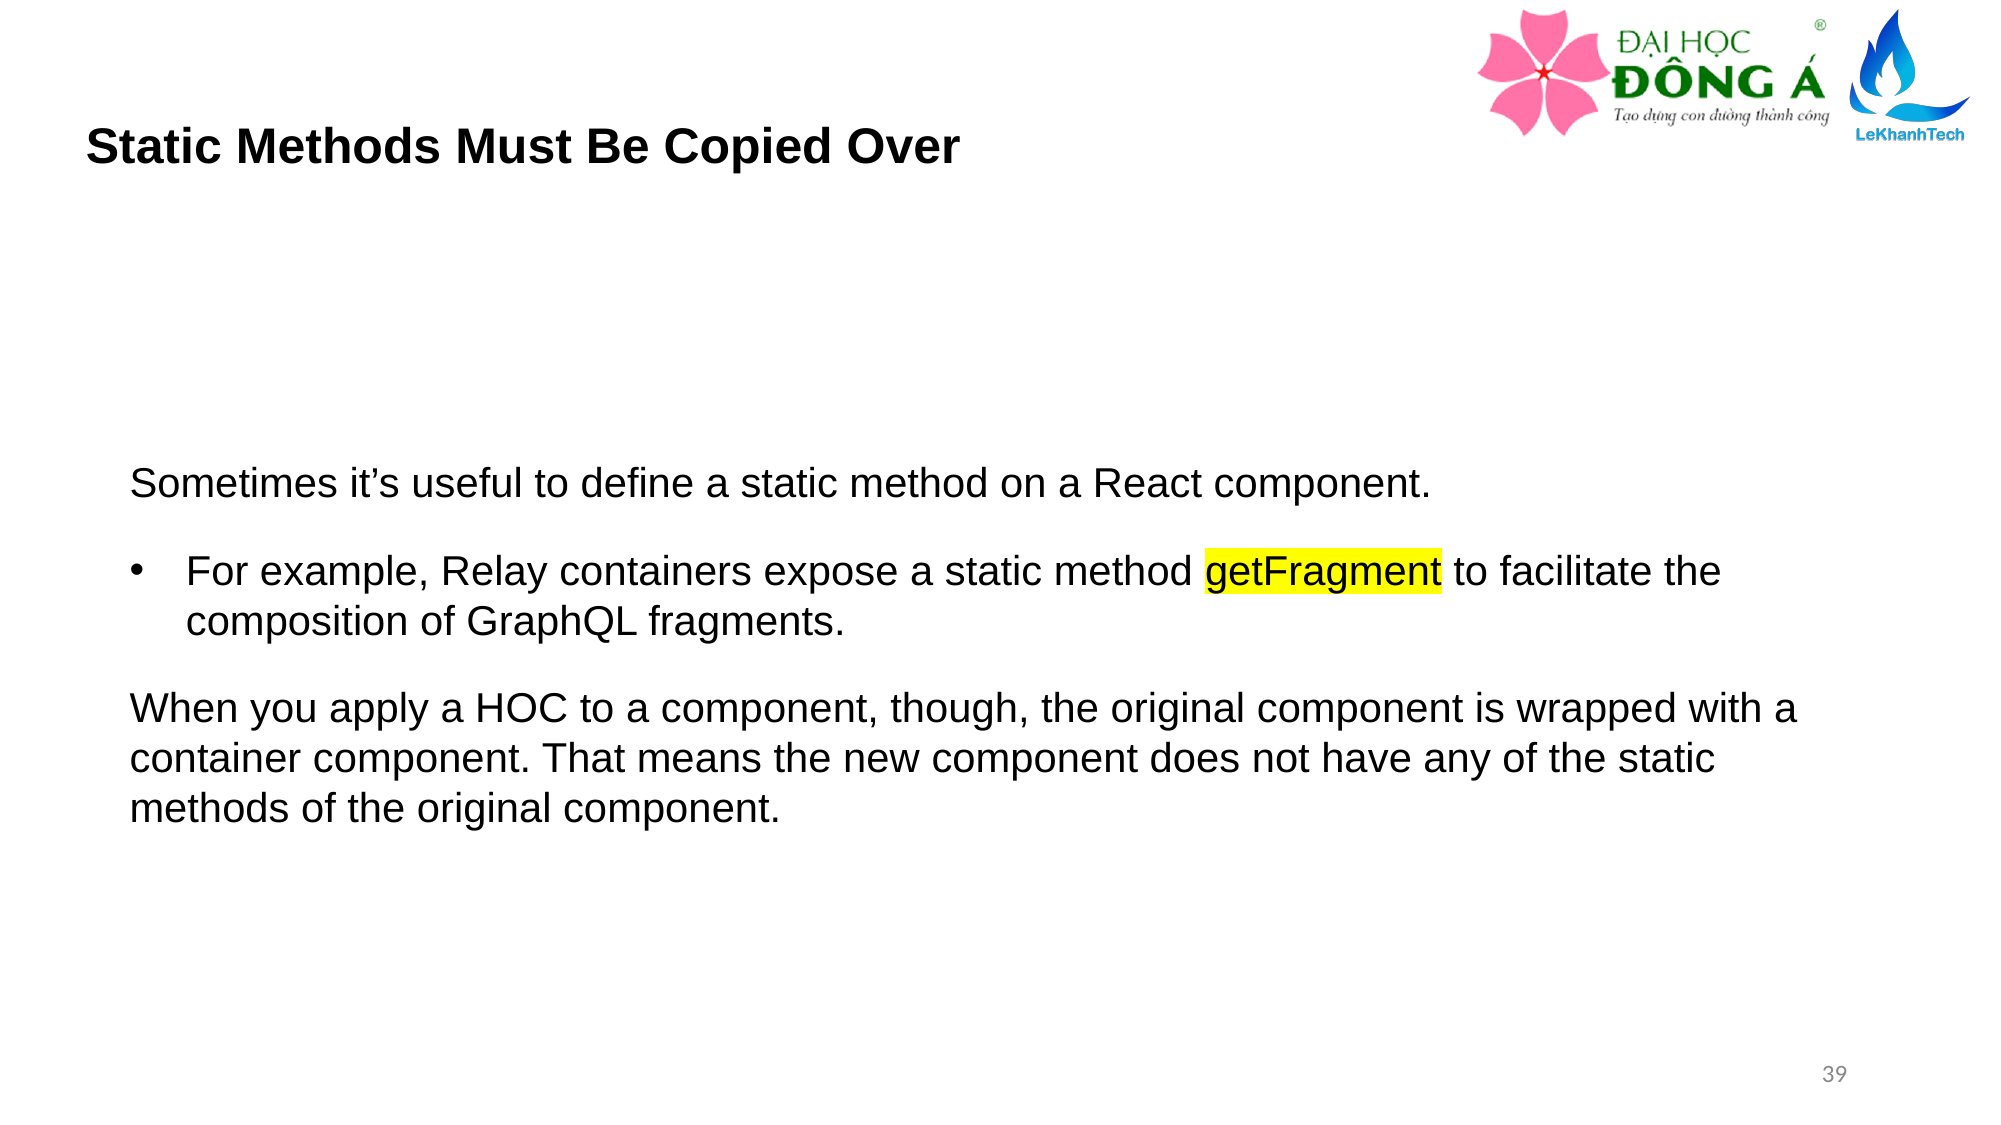

Static Methods Must Be Copied Over
Sometimes it’s useful to define a static method on a React component.
For example, Relay containers expose a static method getFragment to facilitate the composition of GraphQL fragments.
When you apply a HOC to a component, though, the original component is wrapped with a container component. That means the new component does not have any of the static methods of the original component.
39